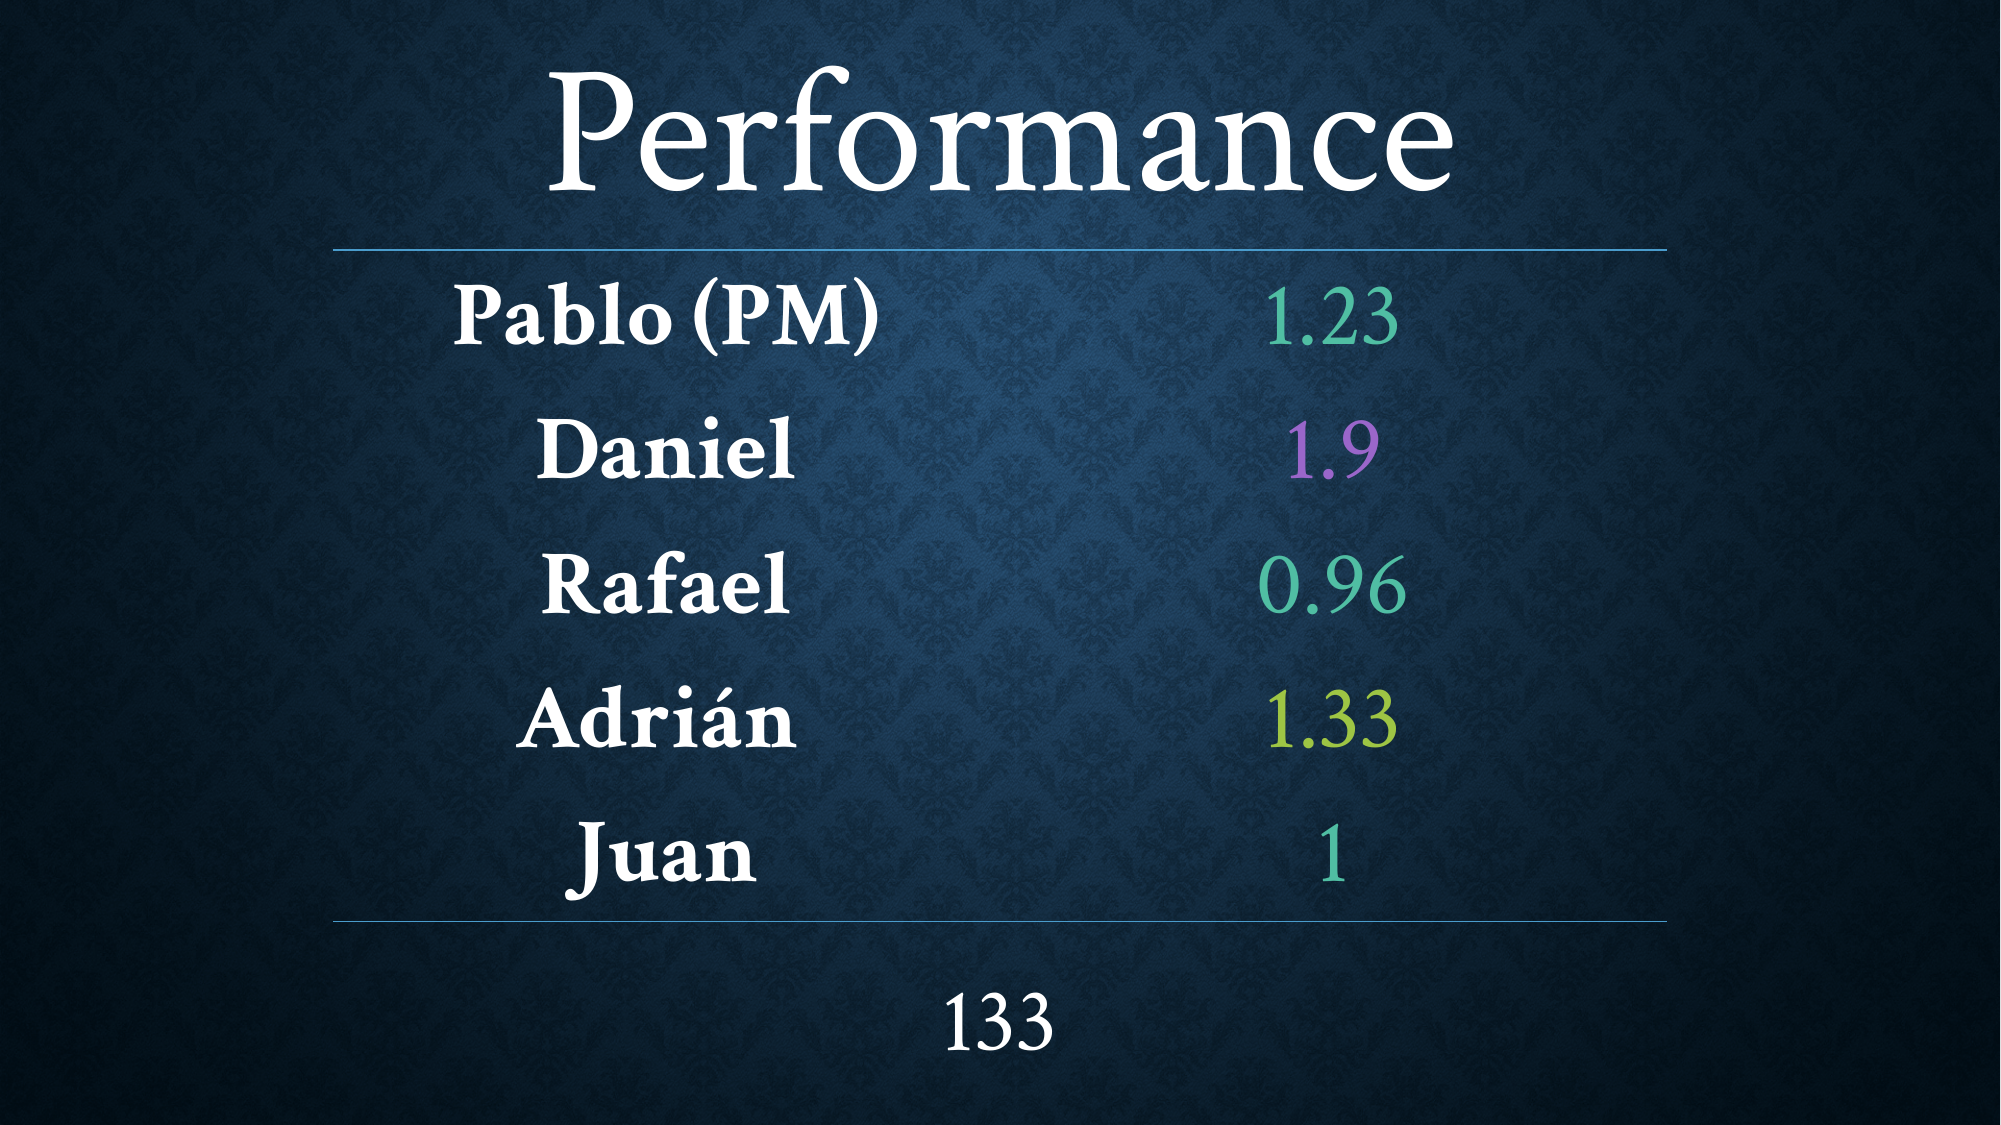

Performance
| Pablo (PM) | 1.23 |
| --- | --- |
| Daniel | 1.9 |
| Rafael | 0.96 |
| Adrián | 1.33 |
| Juan | 1 |
133